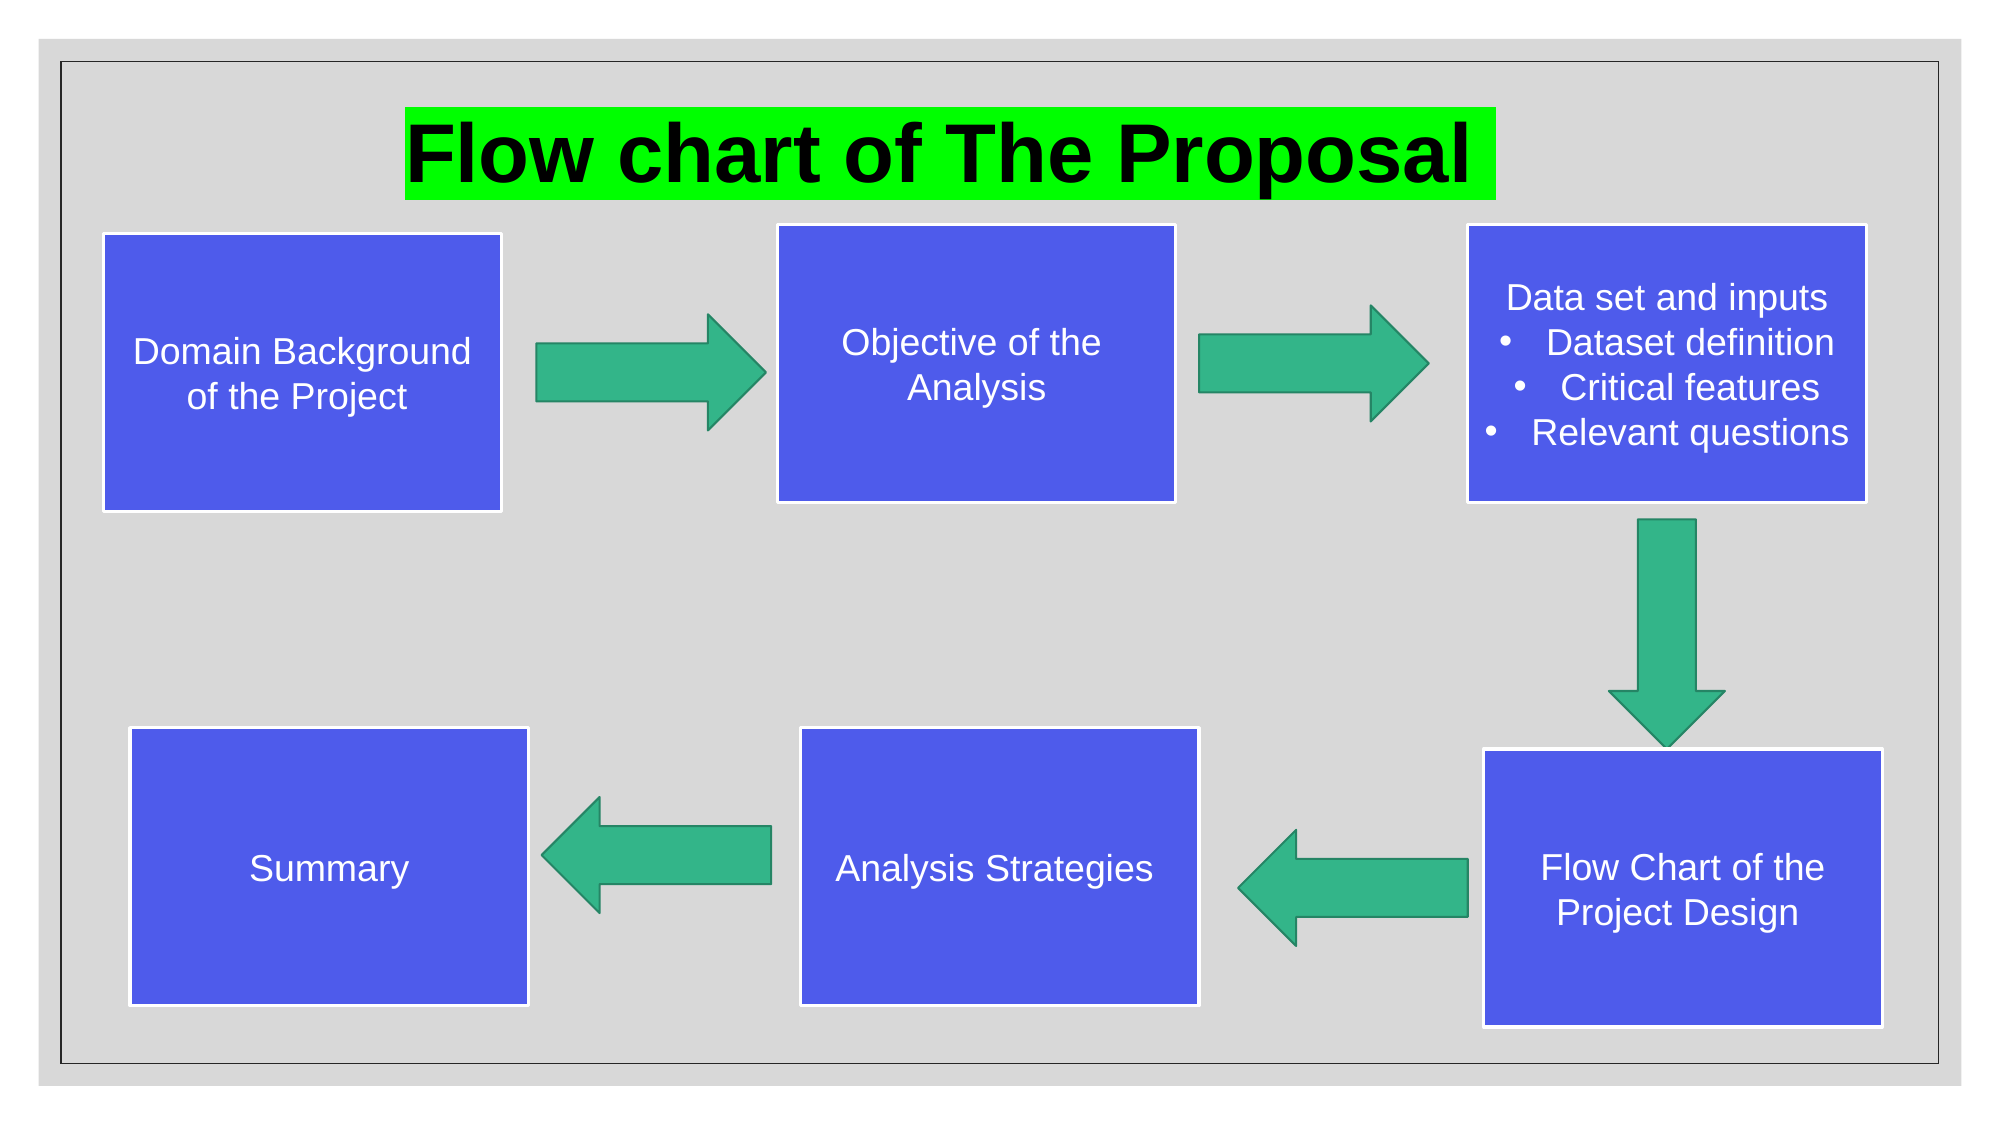

Flow chart of The Proposal
Objective of the  Analysis
Data set and inputs
Dataset definition
Critical features
Relevant questions
Domain Background of the Project

Summary
Analysis Strategies
Flow Chart of the Project Design